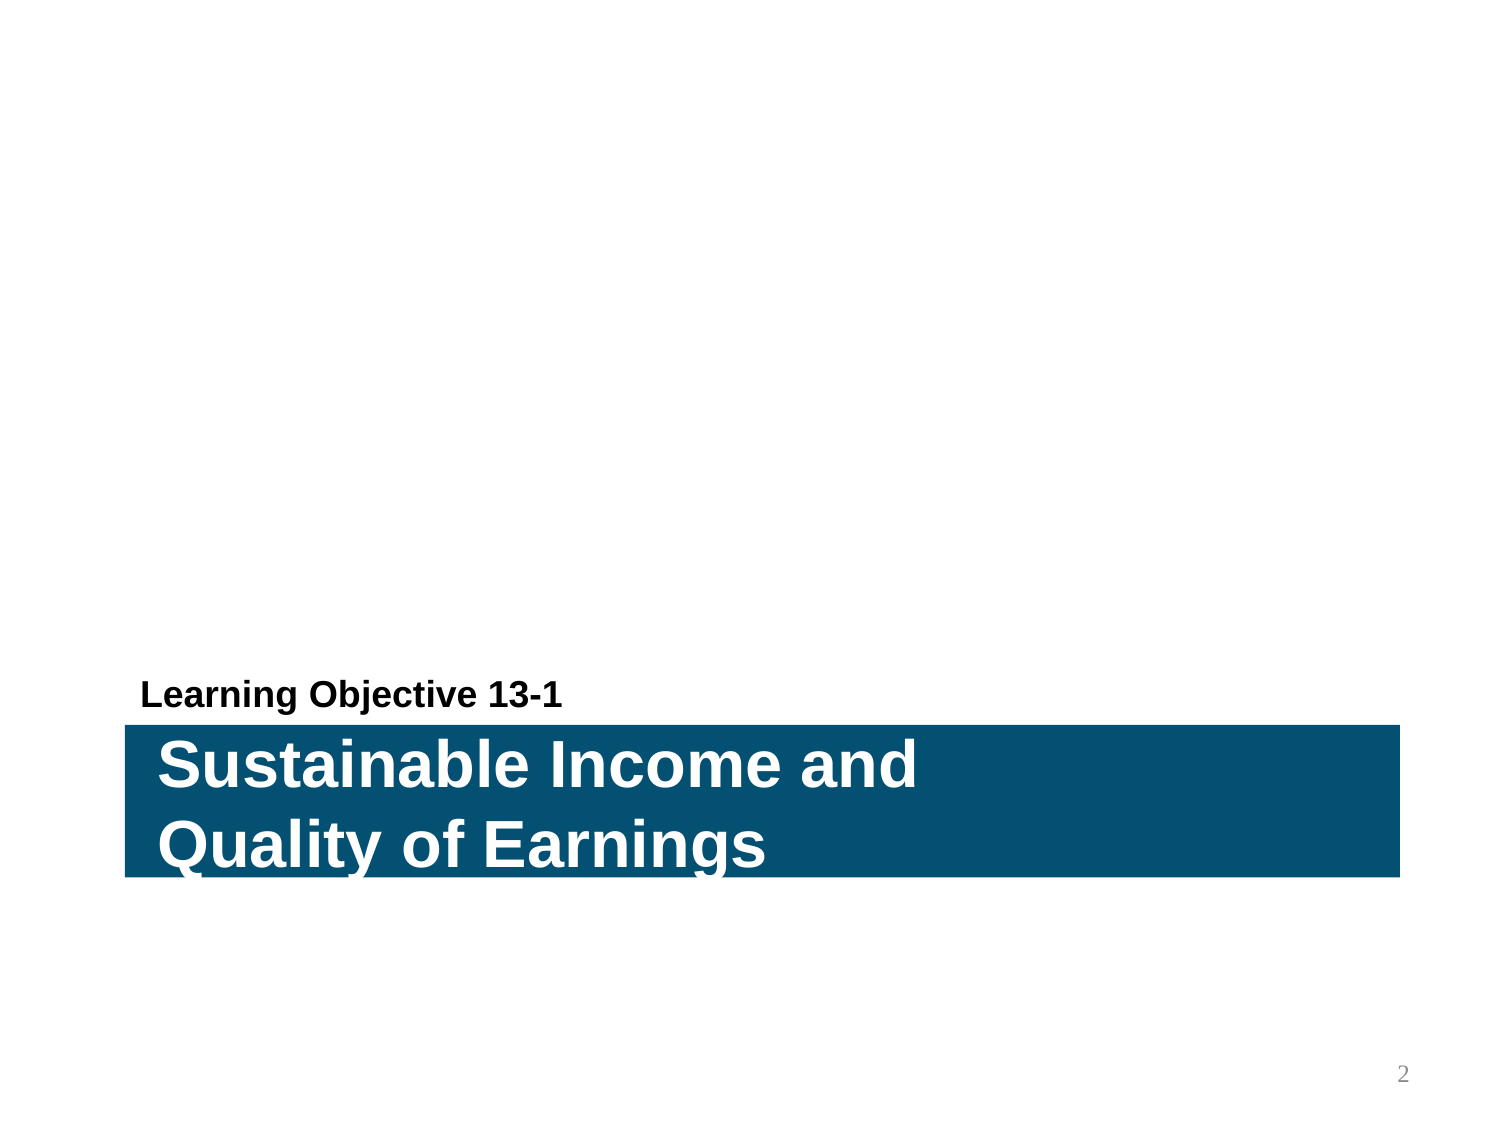

Learning Objective 13-1
Sustainable Income and
Quality of Earnings
2